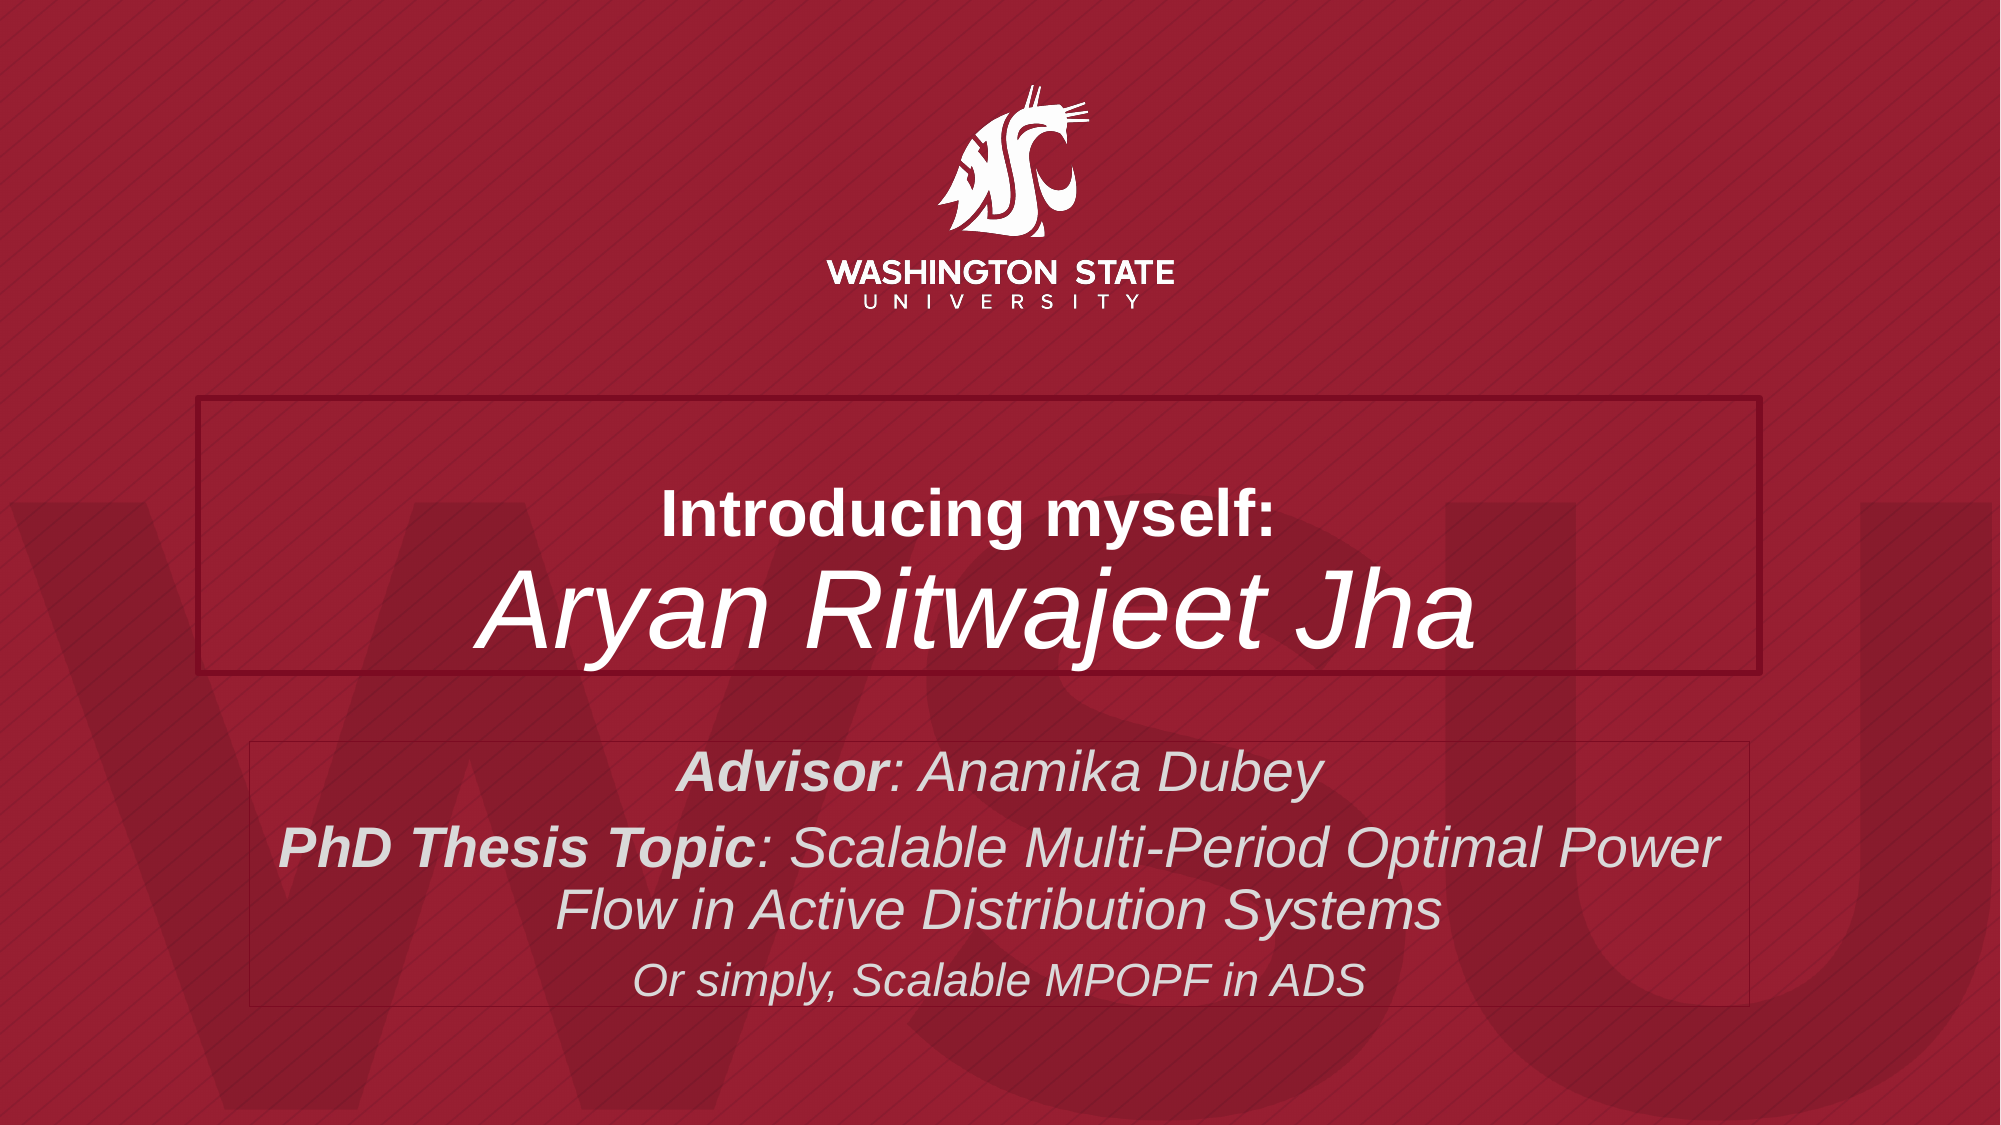

# Introducing myself: Aryan Ritwajeet Jha
Advisor: Anamika Dubey
PhD Thesis Topic: Scalable Multi-Period Optimal Power Flow in Active Distribution Systems
Or simply, Scalable MPOPF in ADS